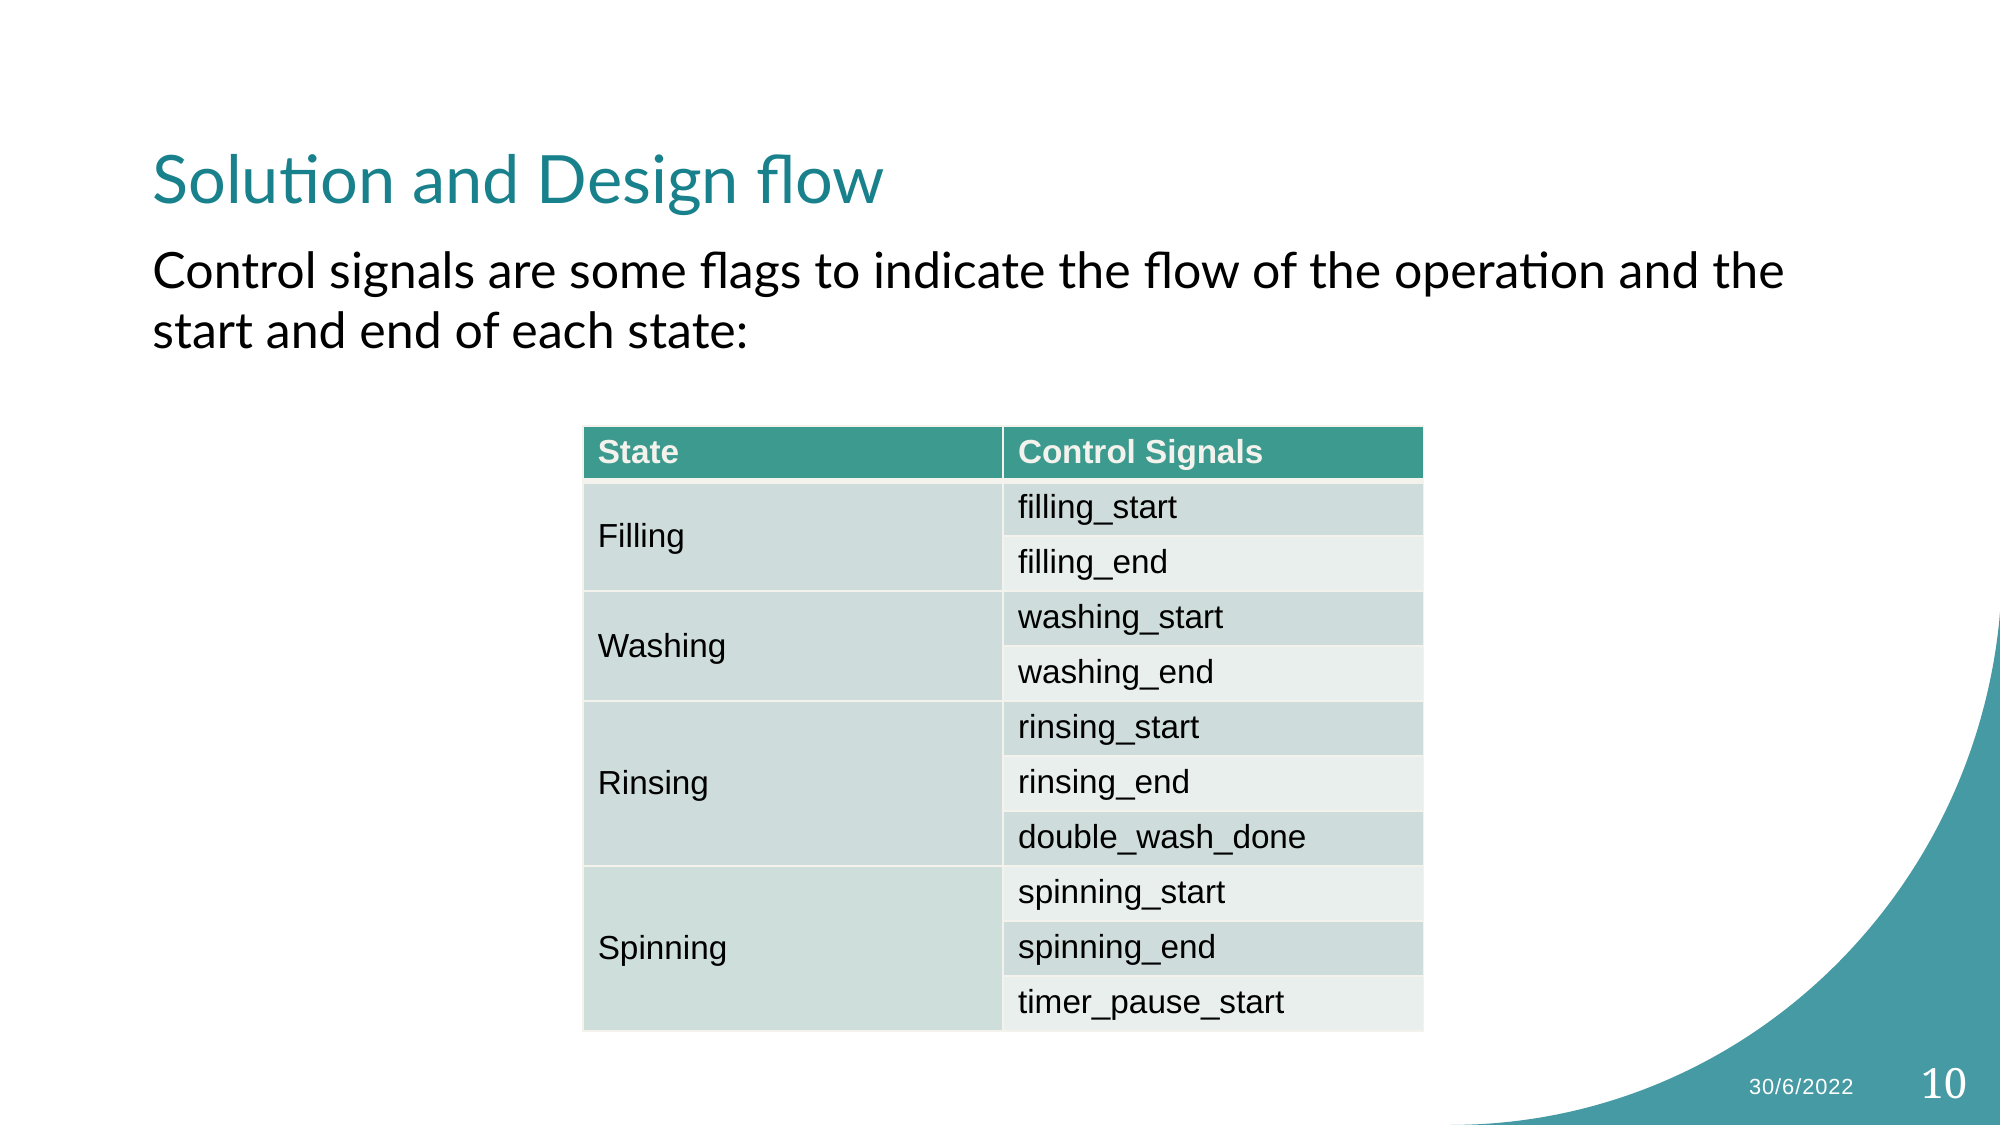

# Solution and Design flow
Control signals are some flags to indicate the flow of the operation and the start and end of each state:
| State | Control Signals |
| --- | --- |
| Filling | filling\_start |
|  | filling\_end |
| Washing | washing\_start |
|  | washing\_end |
| Rinsing | rinsing\_start |
|  | rinsing\_end |
|  | double\_wash\_done |
| Spinning | spinning\_start |
|  | spinning\_end |
|  | timer\_pause\_start |
30/6/2022
10